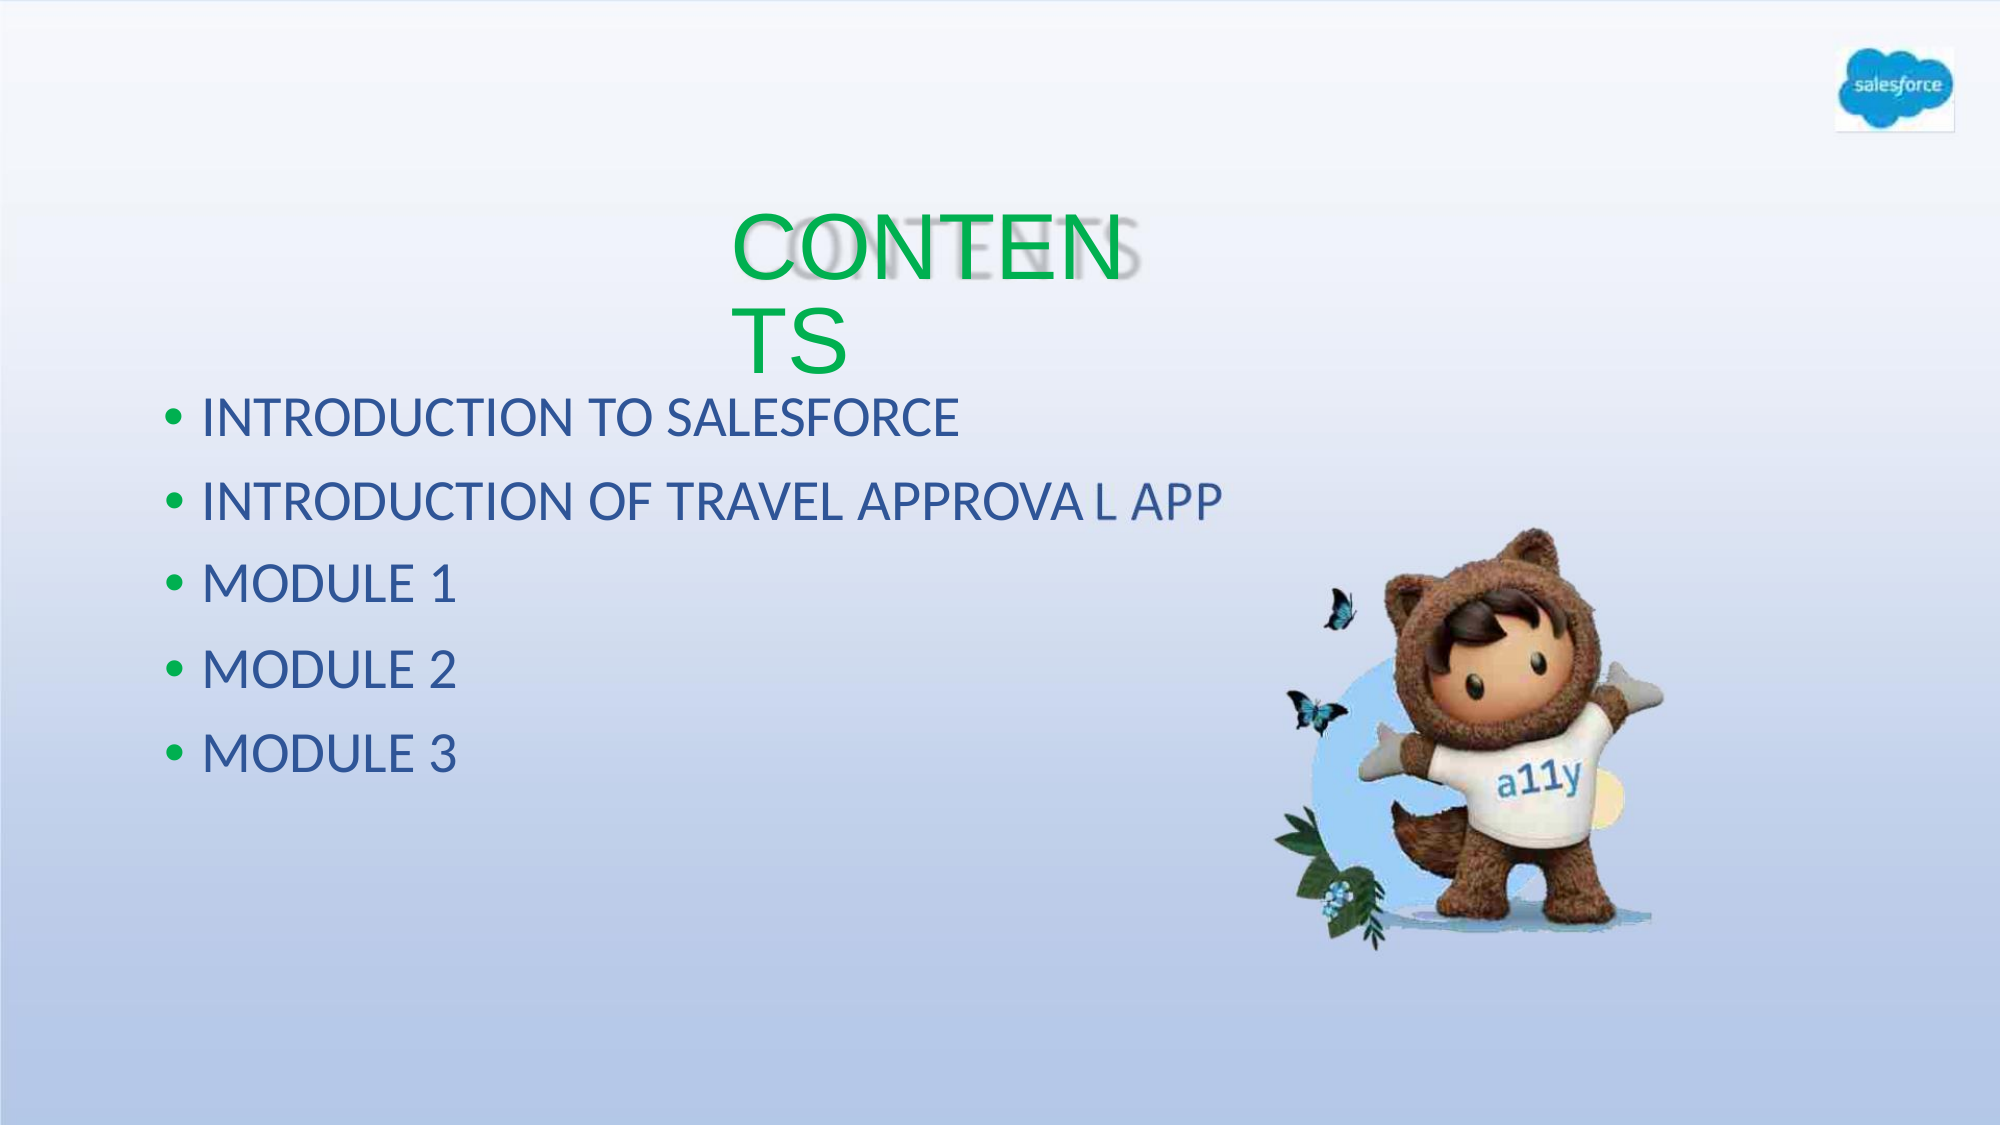

CONTENTS
• INTRODUCTION TO SALESFORCE
• INTRODUCTION OF TRAVEL APPROVA
• MODULE 1
• MODULE 2
• MODULE 3